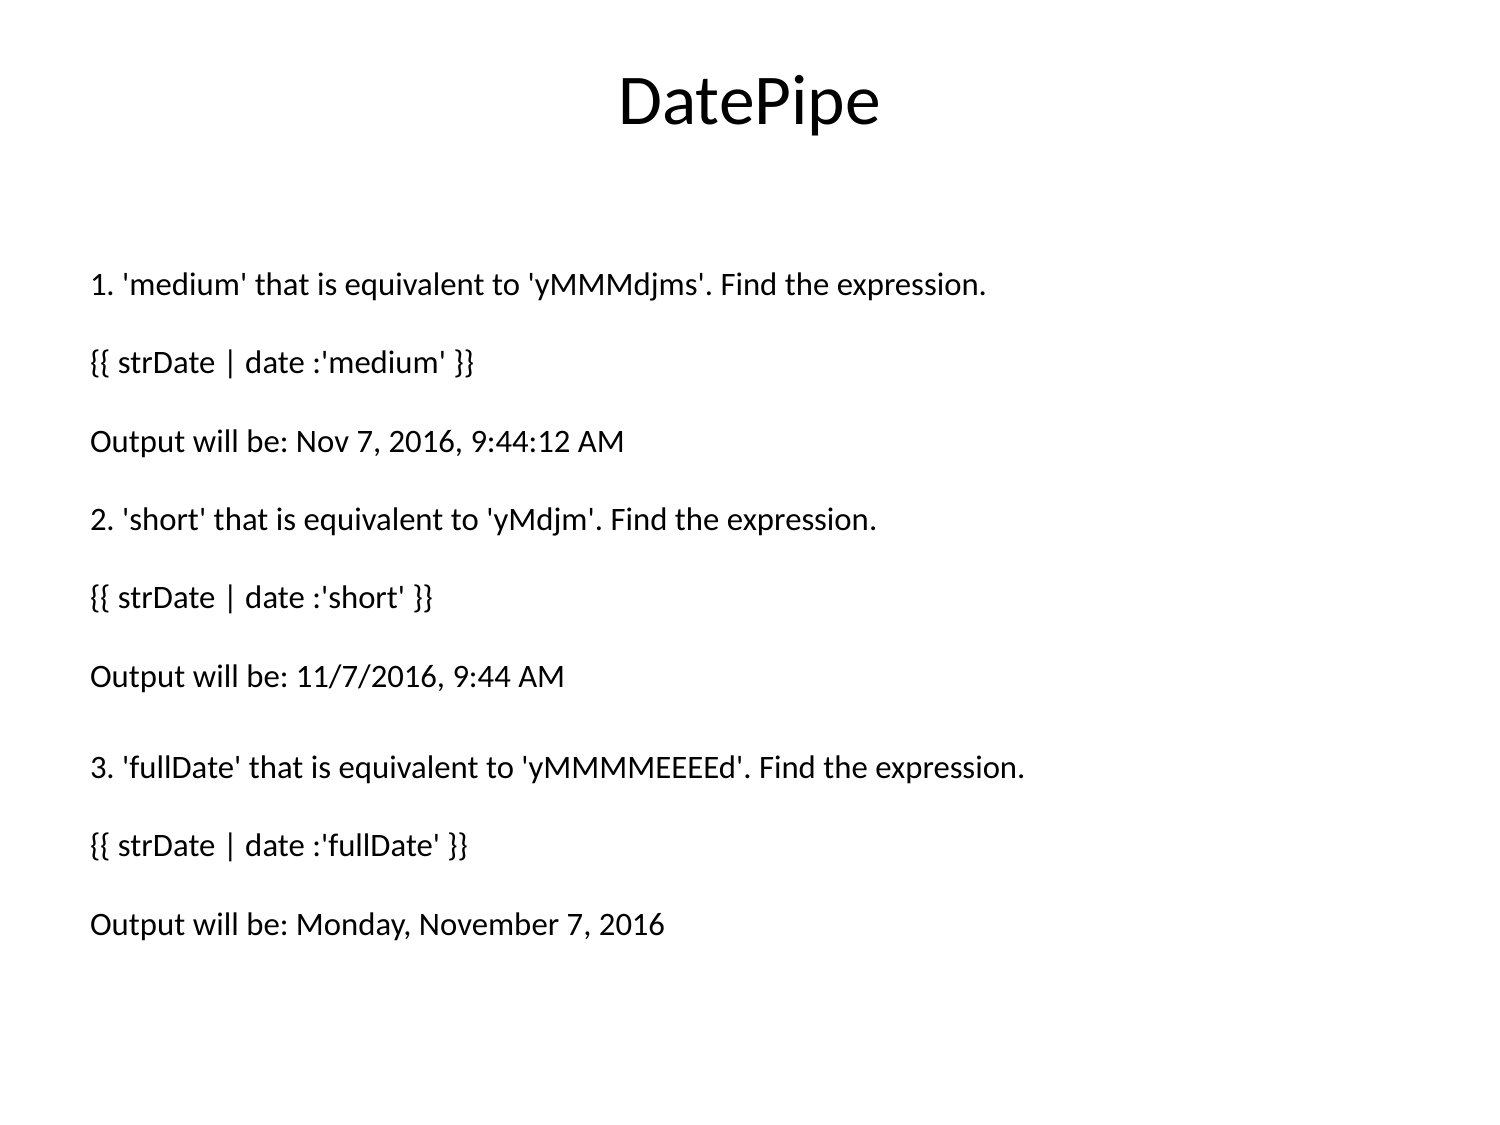

# DatePipe
1. 'medium' that is equivalent to 'yMMMdjms'. Find the expression. 
{{ strDate | date :'medium' }} 
Output will be: Nov 7, 2016, 9:44:12 AM 
2. 'short' that is equivalent to 'yMdjm'. Find the expression. 
{{ strDate | date :'short' }} 
Output will be: 11/7/2016, 9:44 AM

3. 'fullDate' that is equivalent to 'yMMMMEEEEd'. Find the expression. 
{{ strDate | date :'fullDate' }} 
Output will be: Monday, November 7, 2016